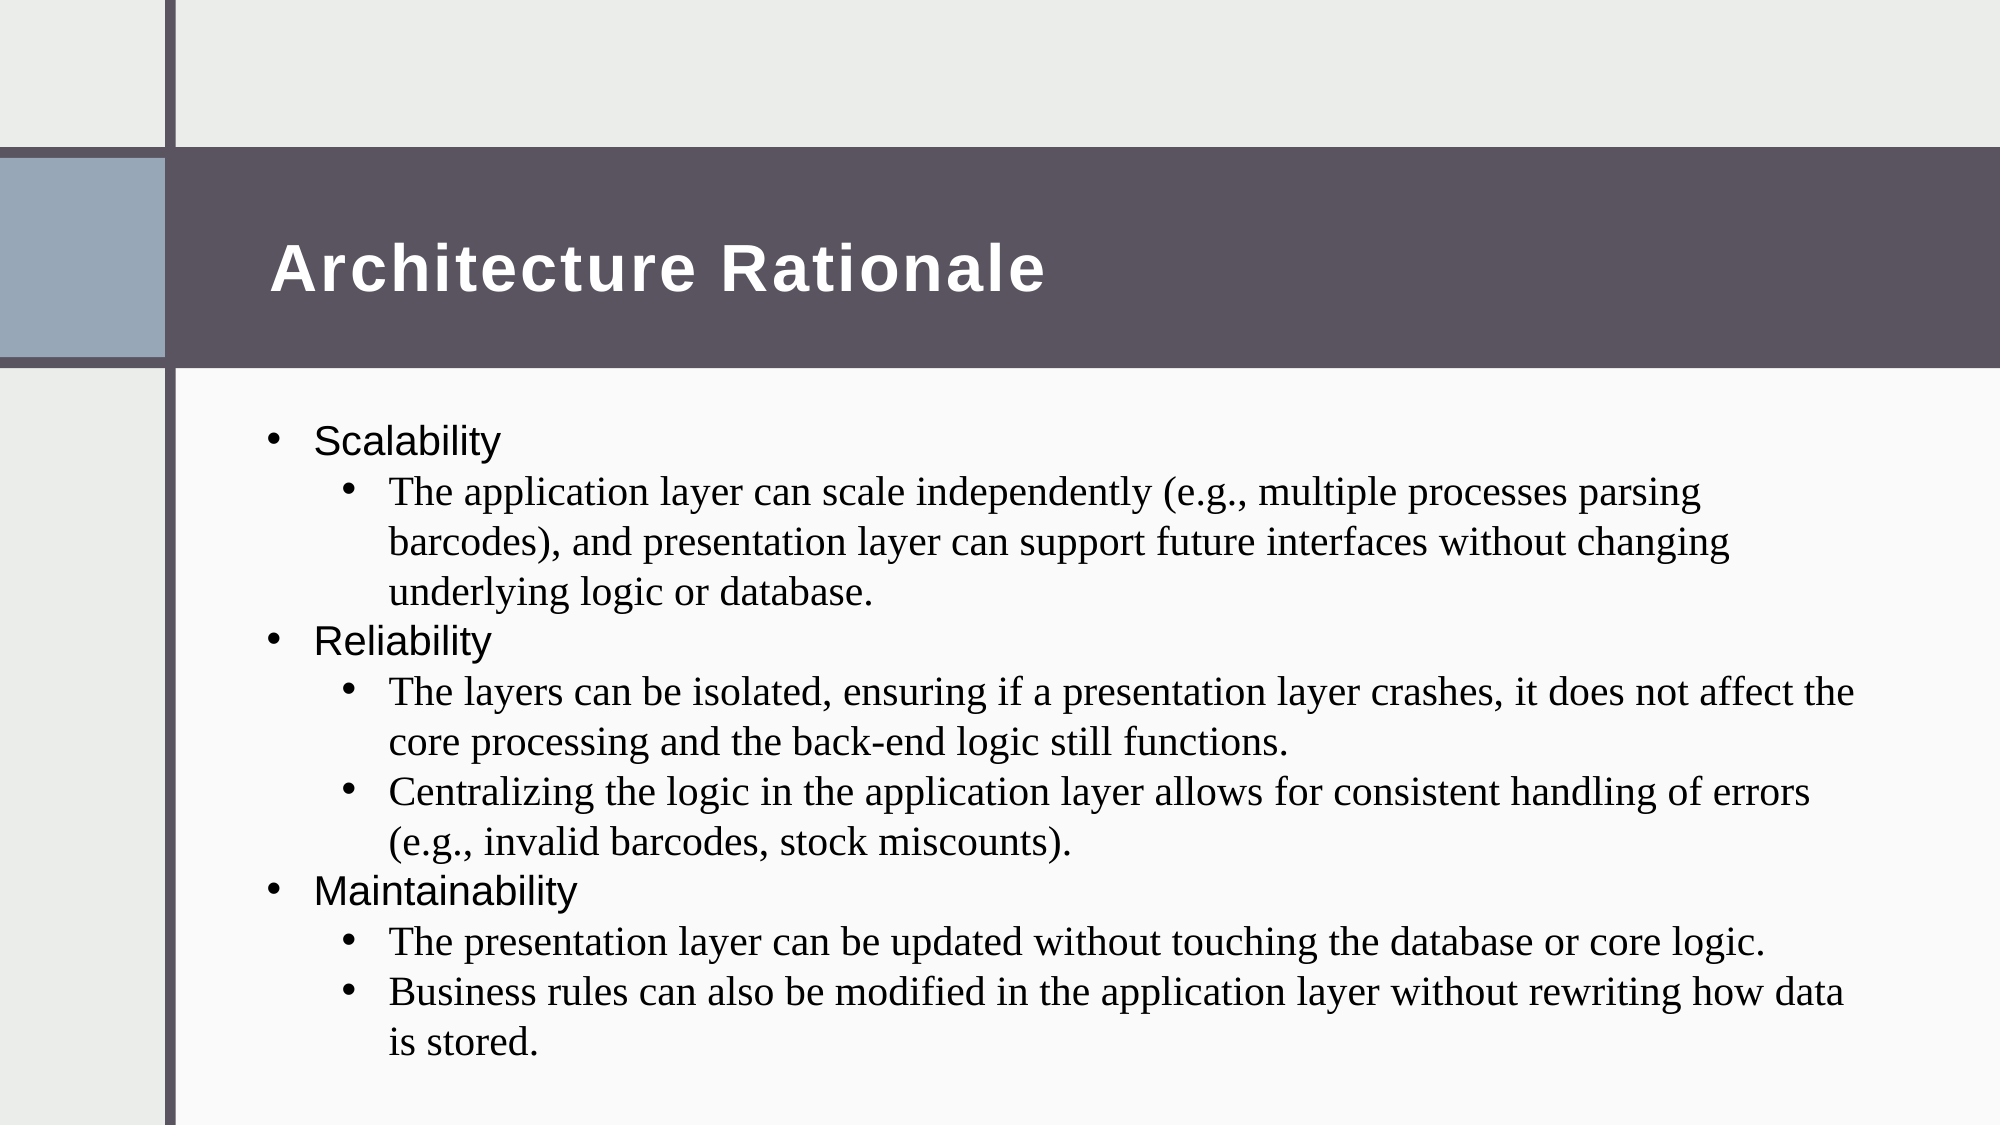

# Architecture Rationale
Scalability
The application layer can scale independently (e.g., multiple processes parsing barcodes), and presentation layer can support future interfaces without changing underlying logic or database.
Reliability
The layers can be isolated, ensuring if a presentation layer crashes, it does not affect the core processing and the back-end logic still functions.
Centralizing the logic in the application layer allows for consistent handling of errors (e.g., invalid barcodes, stock miscounts).
Maintainability
The presentation layer can be updated without touching the database or core logic.
Business rules can also be modified in the application layer without rewriting how data is stored.